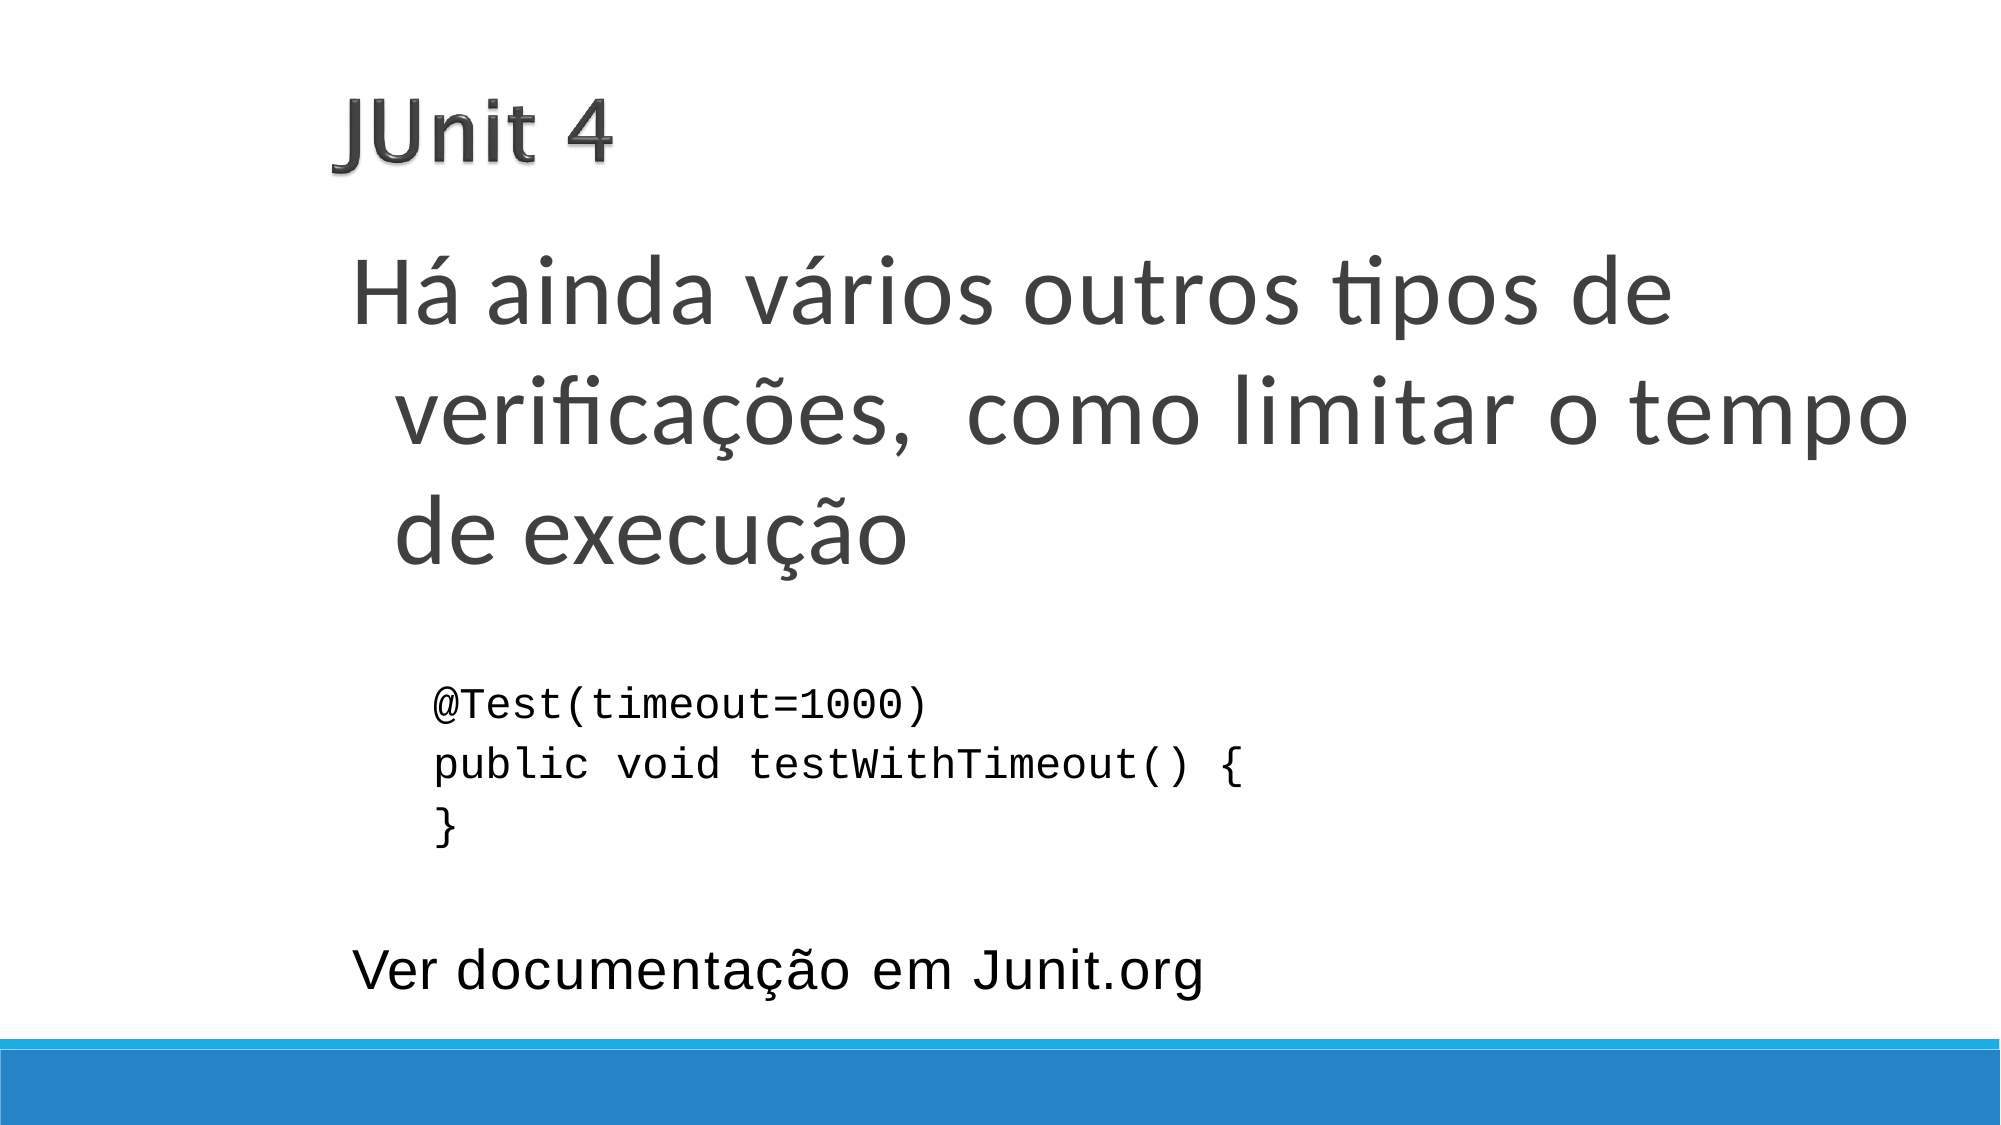

Há ainda vários outros tipos de verificações,  como limitar o tempo de execução
@Test(timeout=1000)
public void testWithTimeout() {
}

Ver documentação em Junit.org